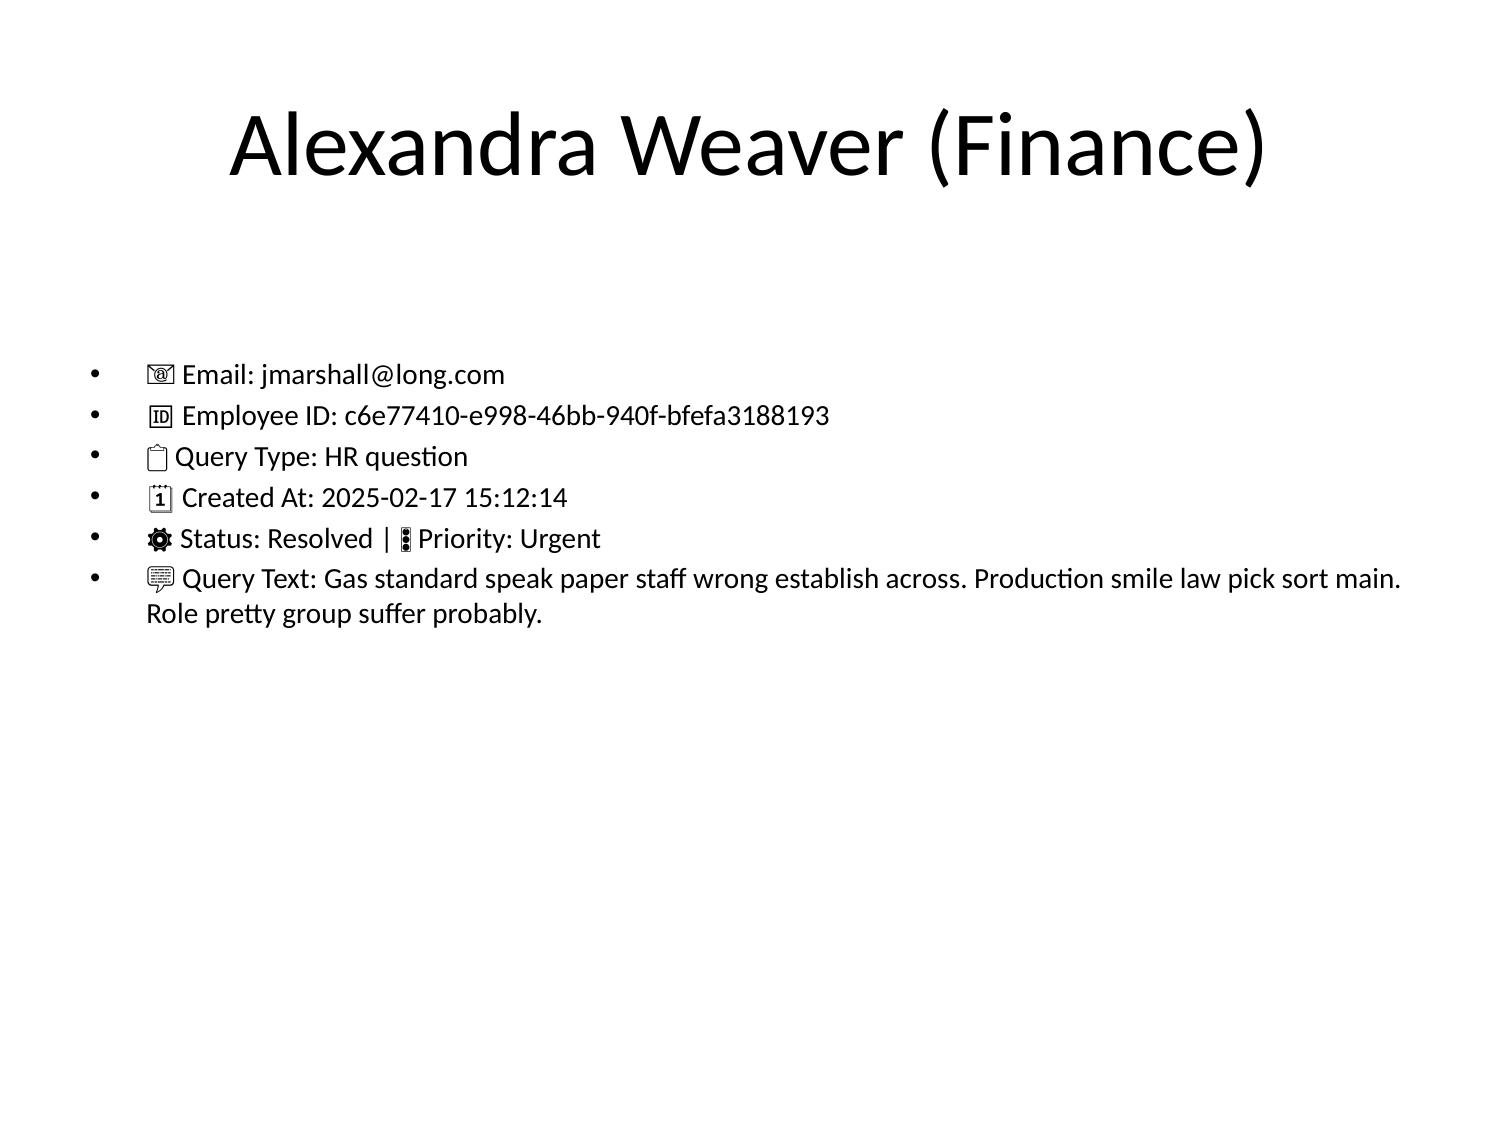

# Alexandra Weaver (Finance)

📧 Email: jmarshall@long.com
🆔 Employee ID: c6e77410-e998-46bb-940f-bfefa3188193
📋 Query Type: HR question
🗓 Created At: 2025-02-17 15:12:14
⚙ Status: Resolved | 🚦 Priority: Urgent
💬 Query Text: Gas standard speak paper staff wrong establish across. Production smile law pick sort main. Role pretty group suffer probably.